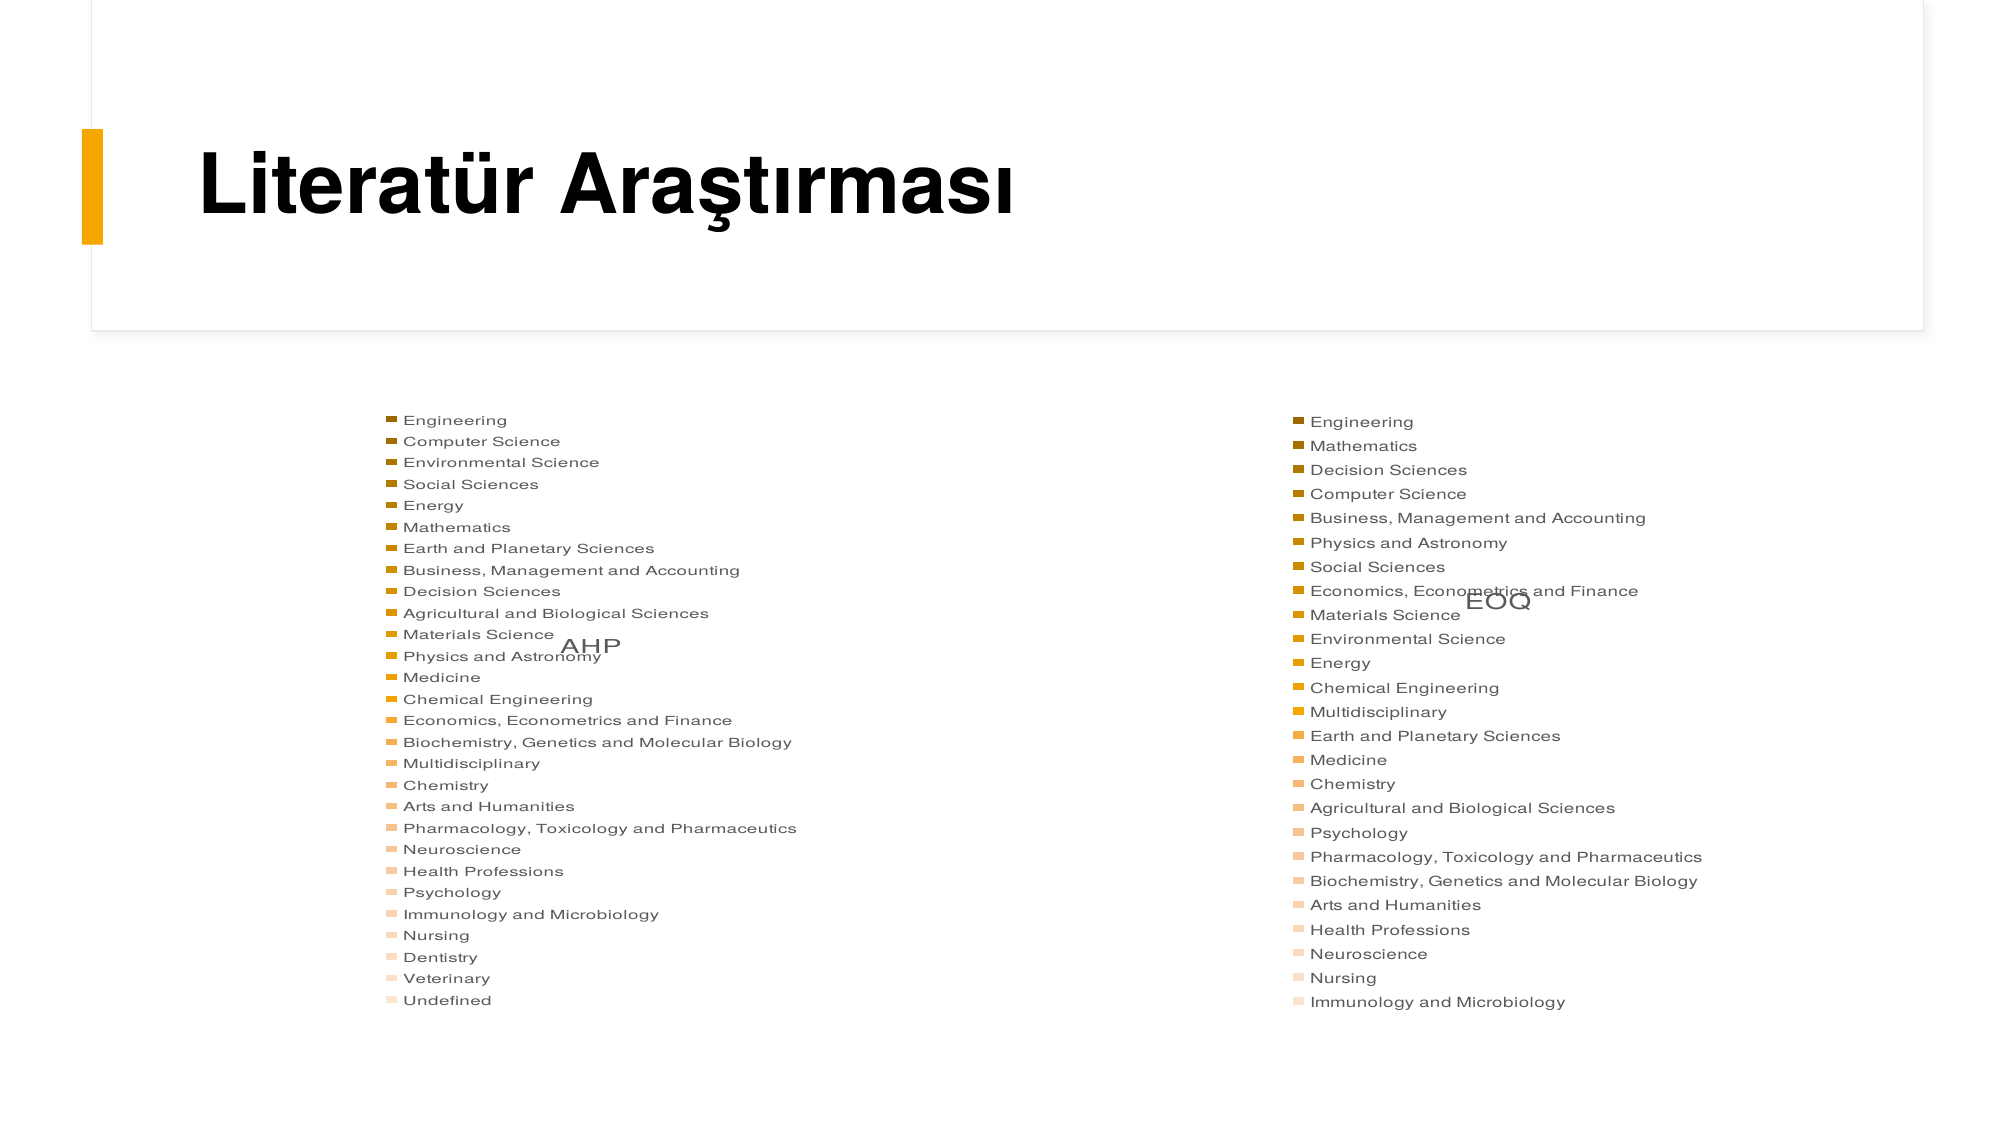

# Literatür Araştırması

### Chart: AHP

| Category |  |
|---|---|
| Engineering | 13214.0 |
| Computer Science | 10162.0 |
| Environmental Science | 8411.0 |
| Social Sciences | 5603.0 |
| Energy | 4438.0 |
| Mathematics | 4397.0 |
| Earth and Planetary Sciences | 4086.0 |
| Business, Management and Accounting | 4000.0 |
| Decision Sciences | 3322.0 |
| Agricultural and Biological Sciences | 2520.0 |
| Materials Science | 2240.0 |
| Physics and Astronomy | 2134.0 |
| Medicine | 1537.0 |
| Chemical Engineering | 1305.0 |
| Economics, Econometrics and Finance | 1233.0 |
| Biochemistry, Genetics and Molecular Biology | 775.0 |
| Multidisciplinary | 757.0 |
| Chemistry | 715.0 |
| Arts and Humanities | 305.0 |
| Pharmacology, Toxicology and Pharmaceutics | 268.0 |
| Neuroscience | 186.0 |
| Health Professions | 160.0 |
| Psychology | 156.0 |
| Immunology and Microbiology | 105.0 |
| Nursing | 105.0 |
| Dentistry | 57.0 |
| Veterinary | 57.0 |
| Undefined | 1.0 |

### Chart: EOQ

| Category |  |
|---|---|
| Engineering | 486.0 |
| Mathematics | 406.0 |
| Decision Sciences | 376.0 |
| Computer Science | 371.0 |
| Business, Management and Accounting | 332.0 |
| Physics and Astronomy | 85.0 |
| Social Sciences | 76.0 |
| Economics, Econometrics and Finance | 67.0 |
| Materials Science | 55.0 |
| Environmental Science | 43.0 |
| Energy | 31.0 |
| Chemical Engineering | 29.0 |
| Multidisciplinary | 22.0 |
| Earth and Planetary Sciences | 20.0 |
| Medicine | 17.0 |
| Chemistry | 16.0 |
| Agricultural and Biological Sciences | 15.0 |
| Psychology | 8.0 |
| Pharmacology, Toxicology and Pharmaceutics | 6.0 |
| Biochemistry, Genetics and Molecular Biology | 5.0 |
| Arts and Humanities | 4.0 |
| Health Professions | 4.0 |
| Neuroscience | 3.0 |
| Nursing | 3.0 |
| Immunology and Microbiology | 1.0 |